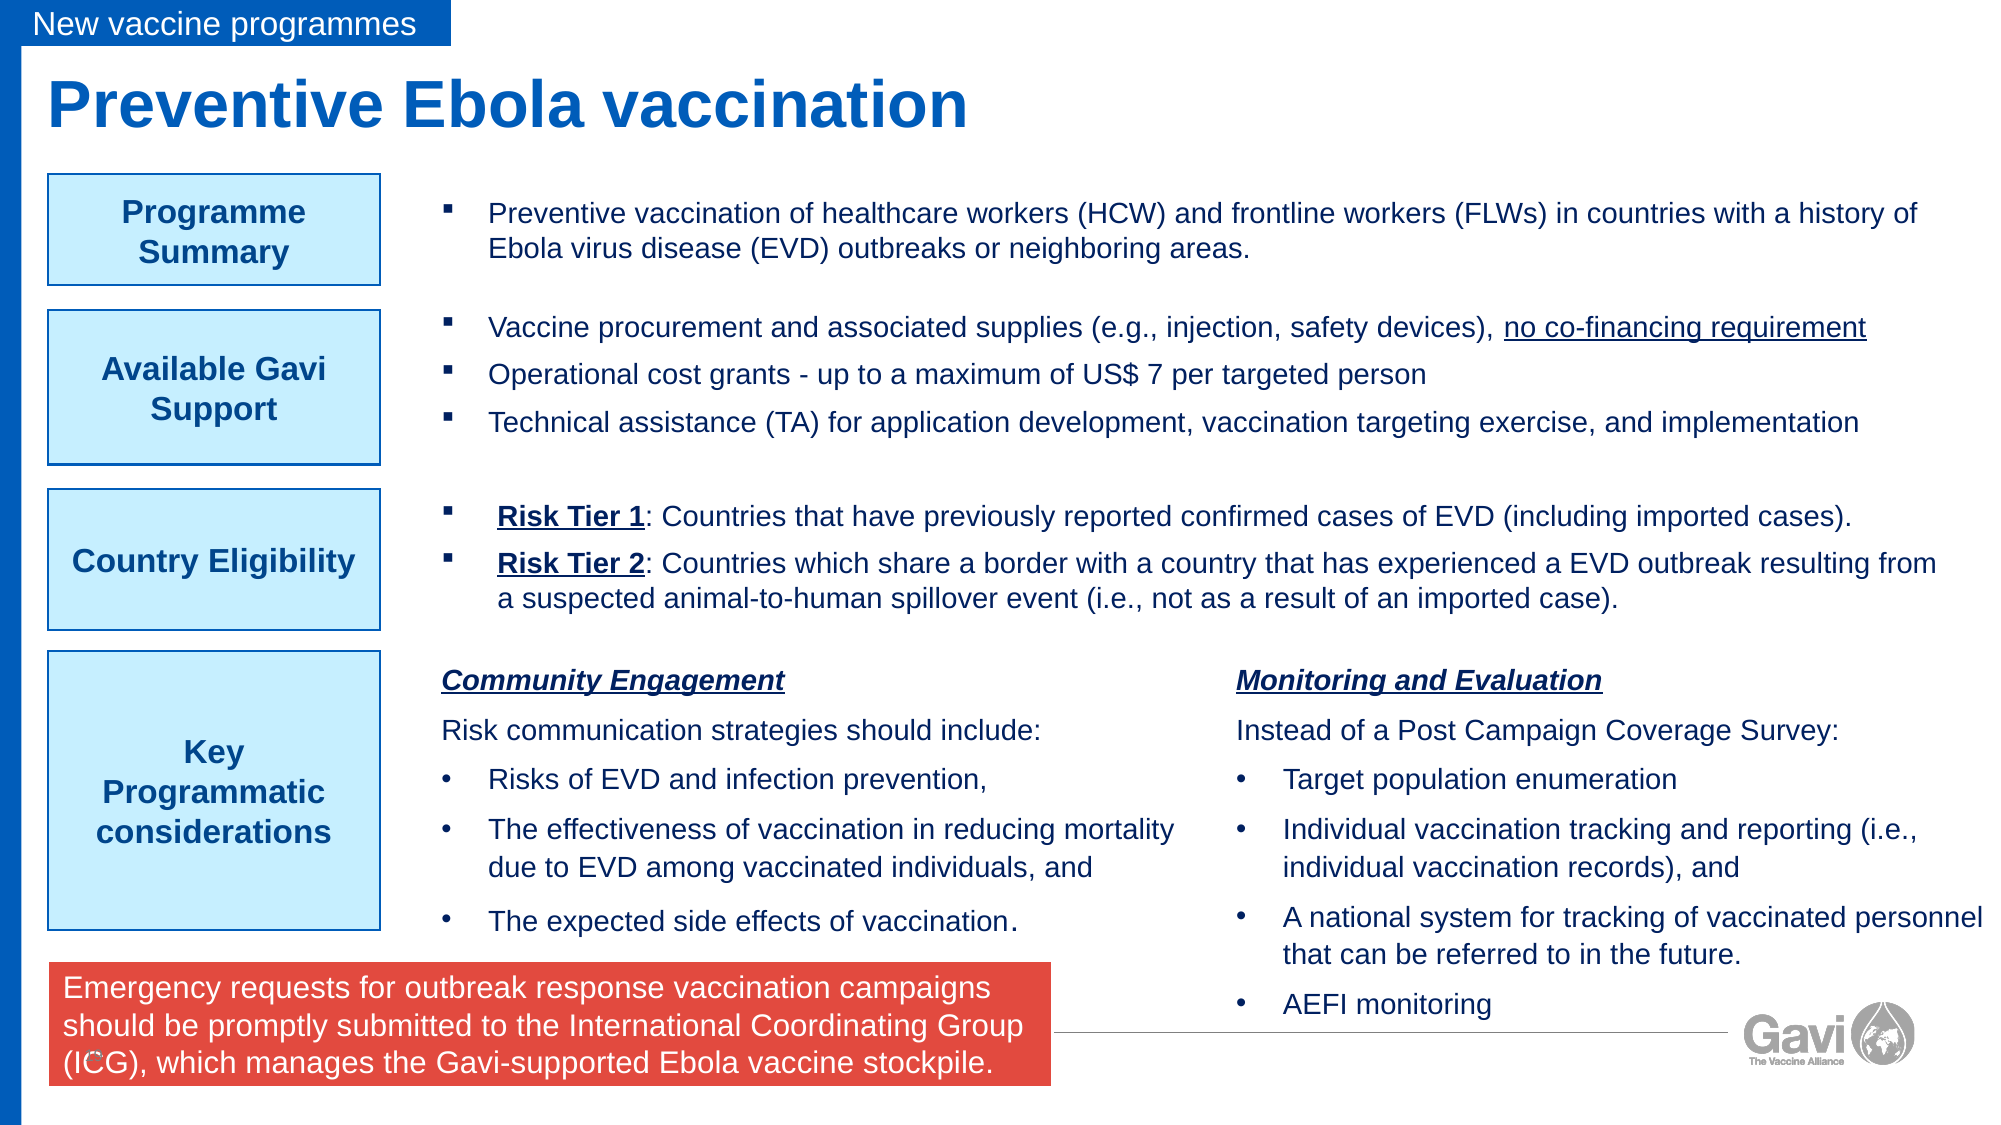

New vaccine programmes
# Preventive Ebola vaccination
Programme Summary
Preventive vaccination of healthcare workers (HCW) and frontline workers (FLWs) in countries with a history of Ebola virus disease (EVD) outbreaks or neighboring areas.
Available Gavi Support
Vaccine procurement and associated supplies (e.g., injection, safety devices), no co-financing requirement
Operational cost grants - up to a maximum of US$ 7 per targeted person
Technical assistance (TA) for application development, vaccination targeting exercise, and implementation
Risk Tier 1: Countries that have previously reported confirmed cases of EVD (including imported cases).​
Risk Tier 2: Countries which share a border with a country that has experienced a EVD outbreak resulting from a suspected animal-to-human spillover event (i.e., not as a result of an imported case). ​
Country Eligibility
Monitoring and Evaluation
Instead of a Post Campaign Coverage Survey:
Target population enumeration
Individual vaccination tracking and reporting (i.e., individual vaccination records), and
A national system for tracking of vaccinated personnel that can be referred to in the future.
AEFI monitoring

Key
Programmatic considerations
Community Engagement
Risk communication strategies should include:
Risks of EVD and infection prevention,
The effectiveness of vaccination in reducing mortality due to EVD among vaccinated individuals, and
The expected side effects of vaccination.
Emergency requests for outbreak response vaccination campaigns should be promptly submitted to the International Coordinating Group (ICG), which manages the Gavi-supported Ebola vaccine stockpile.
19
Gavi Ebola Programme - Version September 2024